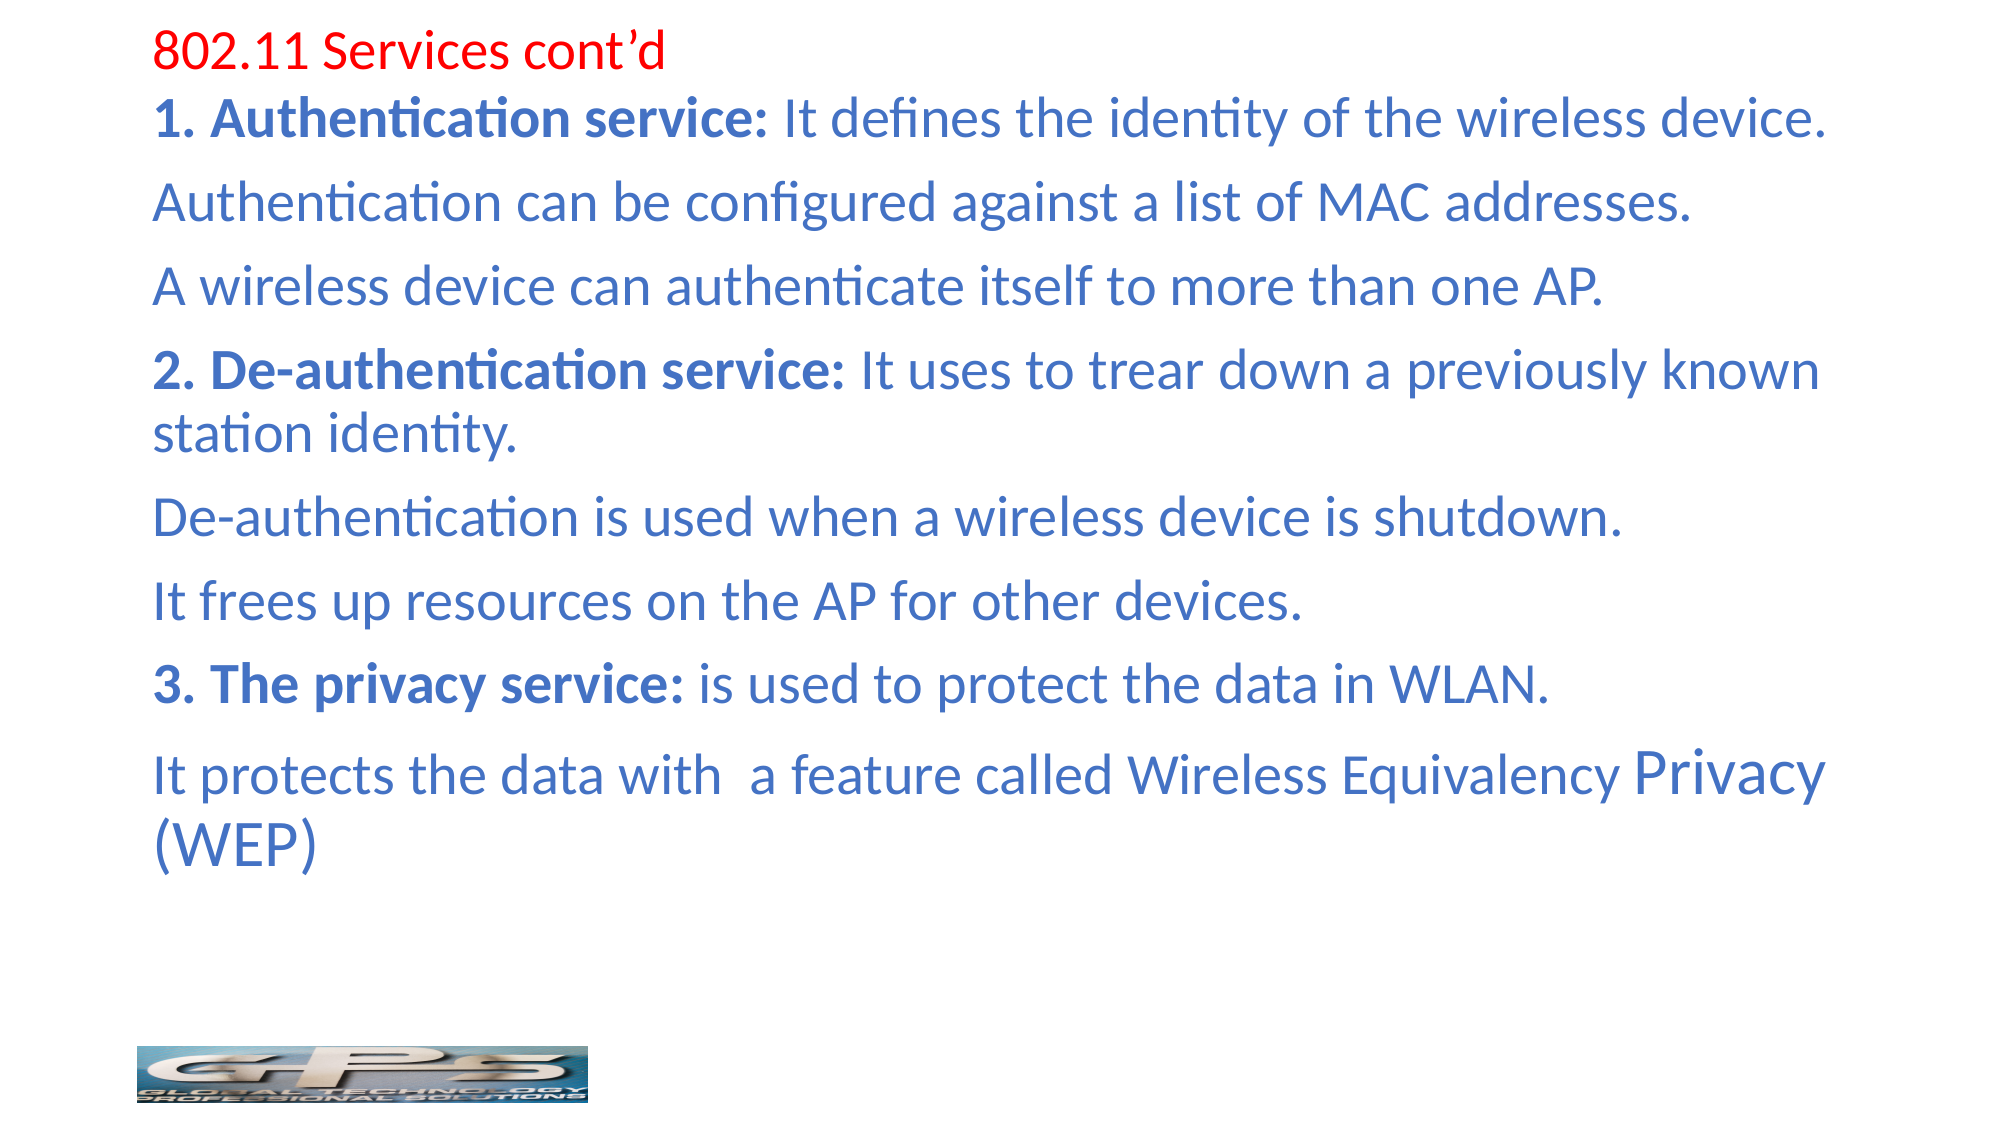

# 802.11 Services cont’d
1. Authentication service: It defines the identity of the wireless device.
Authentication can be configured against a list of MAC addresses.
A wireless device can authenticate itself to more than one AP.
2. De-authentication service: It uses to trear down a previously known station identity.
De-authentication is used when a wireless device is shutdown.
It frees up resources on the AP for other devices.
3. The privacy service: is used to protect the data in WLAN.
It protects the data with  a feature called Wireless Equivalency Privacy (WEP)